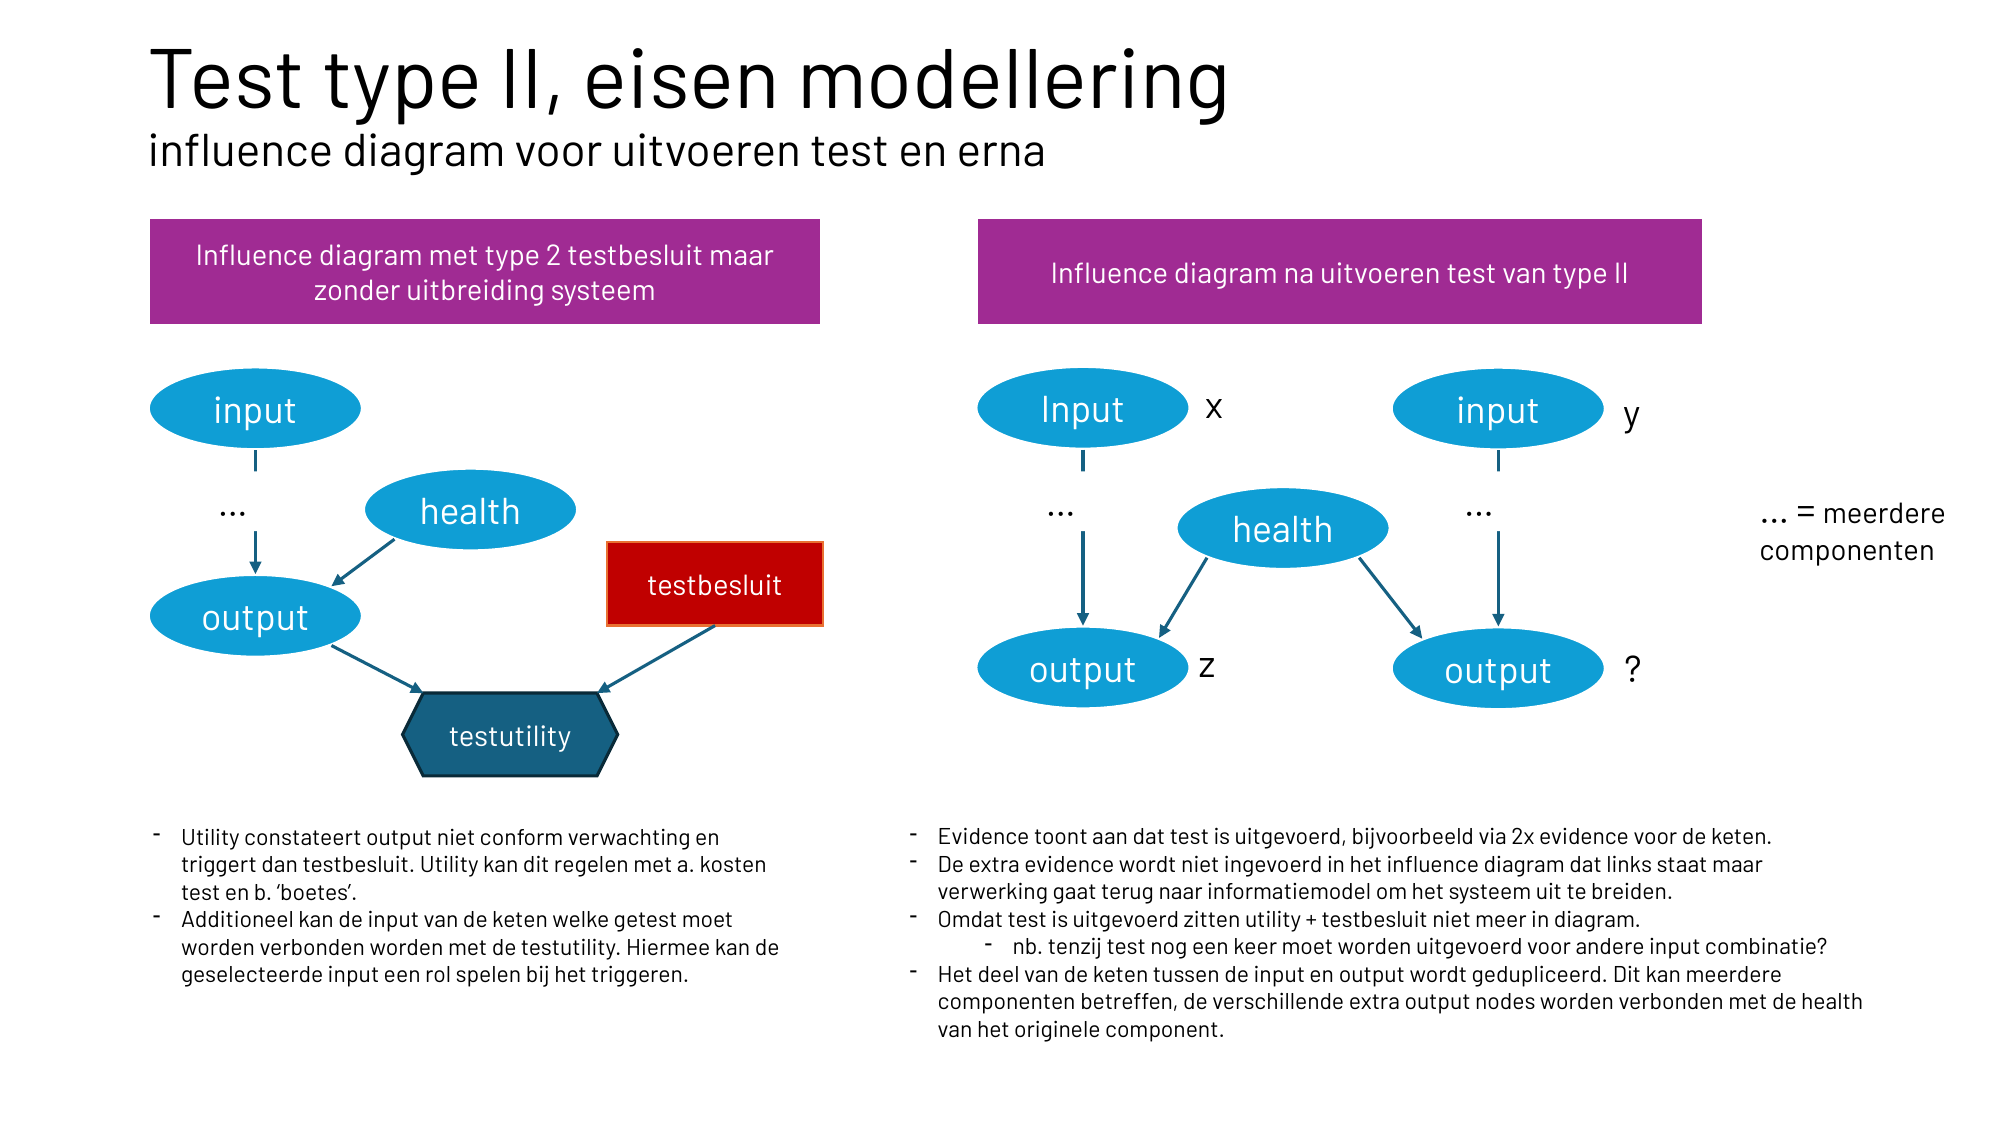

Test type II, eisen modellering
influence diagram voor uitvoeren test en erna
Influence diagram met type 2 testbesluit maar zonder uitbreiding systeem
Influence diagram na uitvoeren test van type II
Input
input
input
x
y
health
…
…
…
… = meerdere componenten
health
testbesluit
output
output
output
z
?
testutility
Evidence toont aan dat test is uitgevoerd, bijvoorbeeld via 2x evidence voor de keten.
De extra evidence wordt niet ingevoerd in het influence diagram dat links staat maar verwerking gaat terug naar informatiemodel om het systeem uit te breiden.
Omdat test is uitgevoerd zitten utility + testbesluit niet meer in diagram.
nb. tenzij test nog een keer moet worden uitgevoerd voor andere input combinatie?
Het deel van de keten tussen de input en output wordt gedupliceerd. Dit kan meerdere componenten betreffen, de verschillende extra output nodes worden verbonden met de health van het originele component.
Utility constateert output niet conform verwachting en triggert dan testbesluit. Utility kan dit regelen met a. kosten test en b. ‘boetes’.
Additioneel kan de input van de keten welke getest moet worden verbonden worden met de testutility. Hiermee kan de geselecteerde input een rol spelen bij het triggeren.